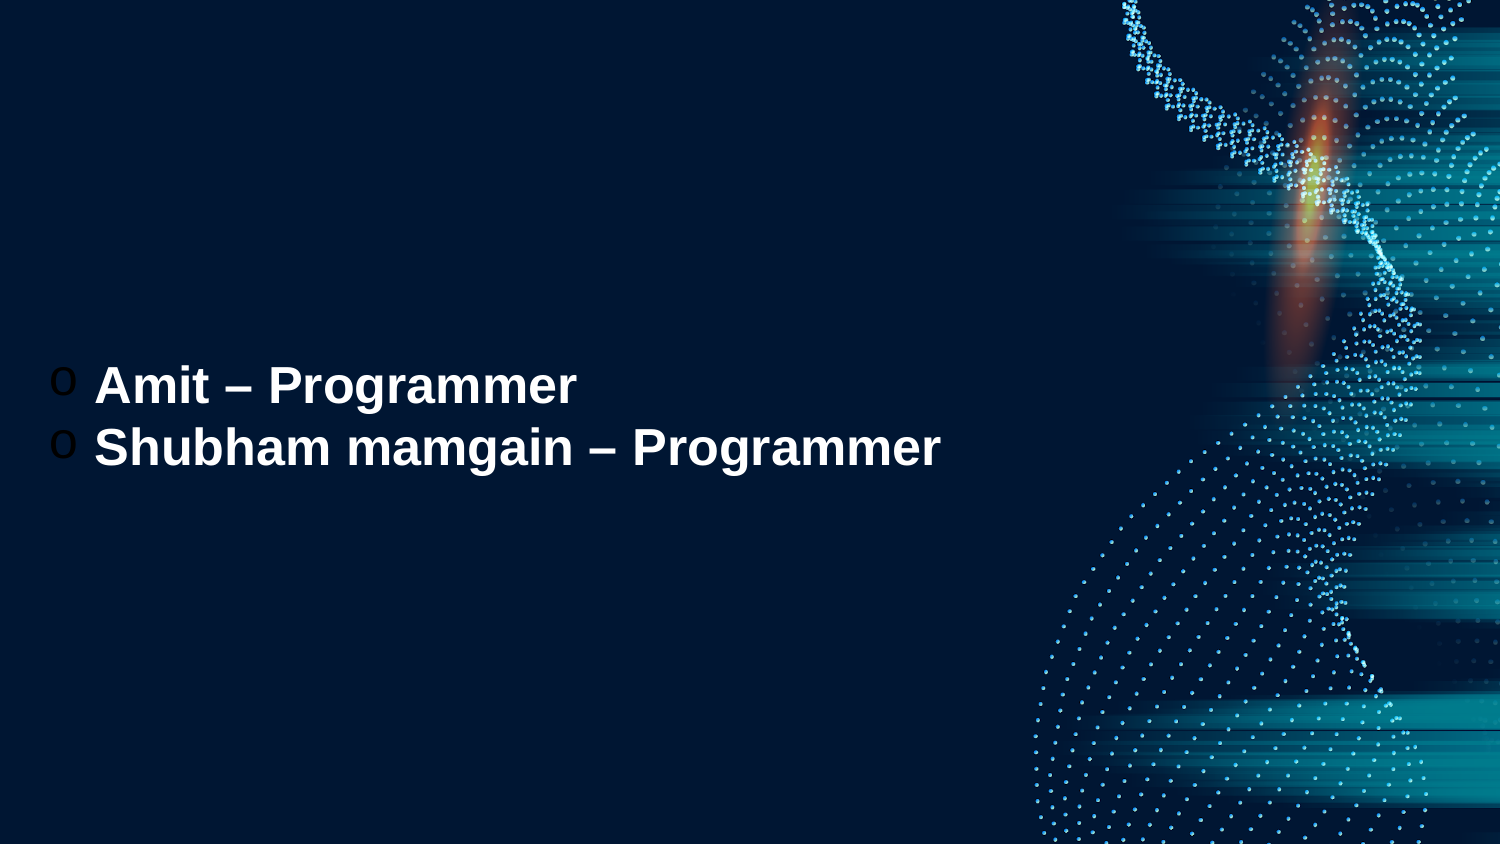

Amit – Programmer
Shubham mamgain – Programmer